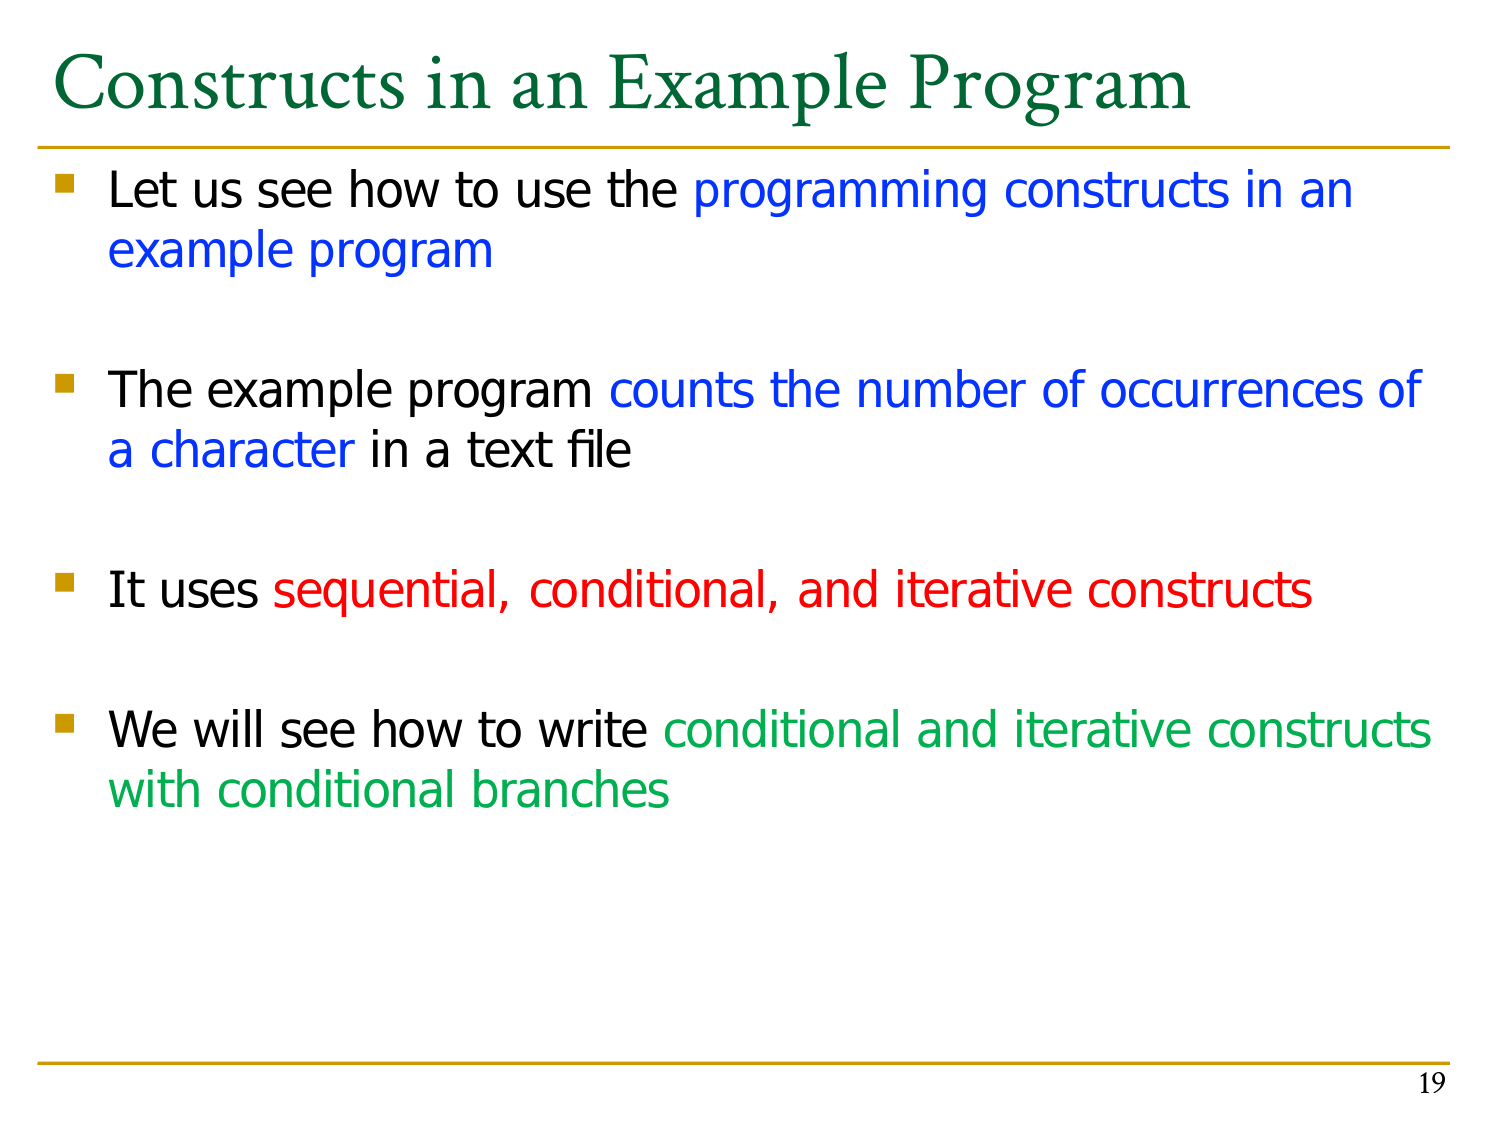

# Constructs in an Example Program
Let us see how to use the programming constructs in an example program

The example program counts the number of occurrences of a character in a text file

It uses sequential, conditional, and iterative constructs

We will see how to write conditional and iterative constructs with conditional branches
19